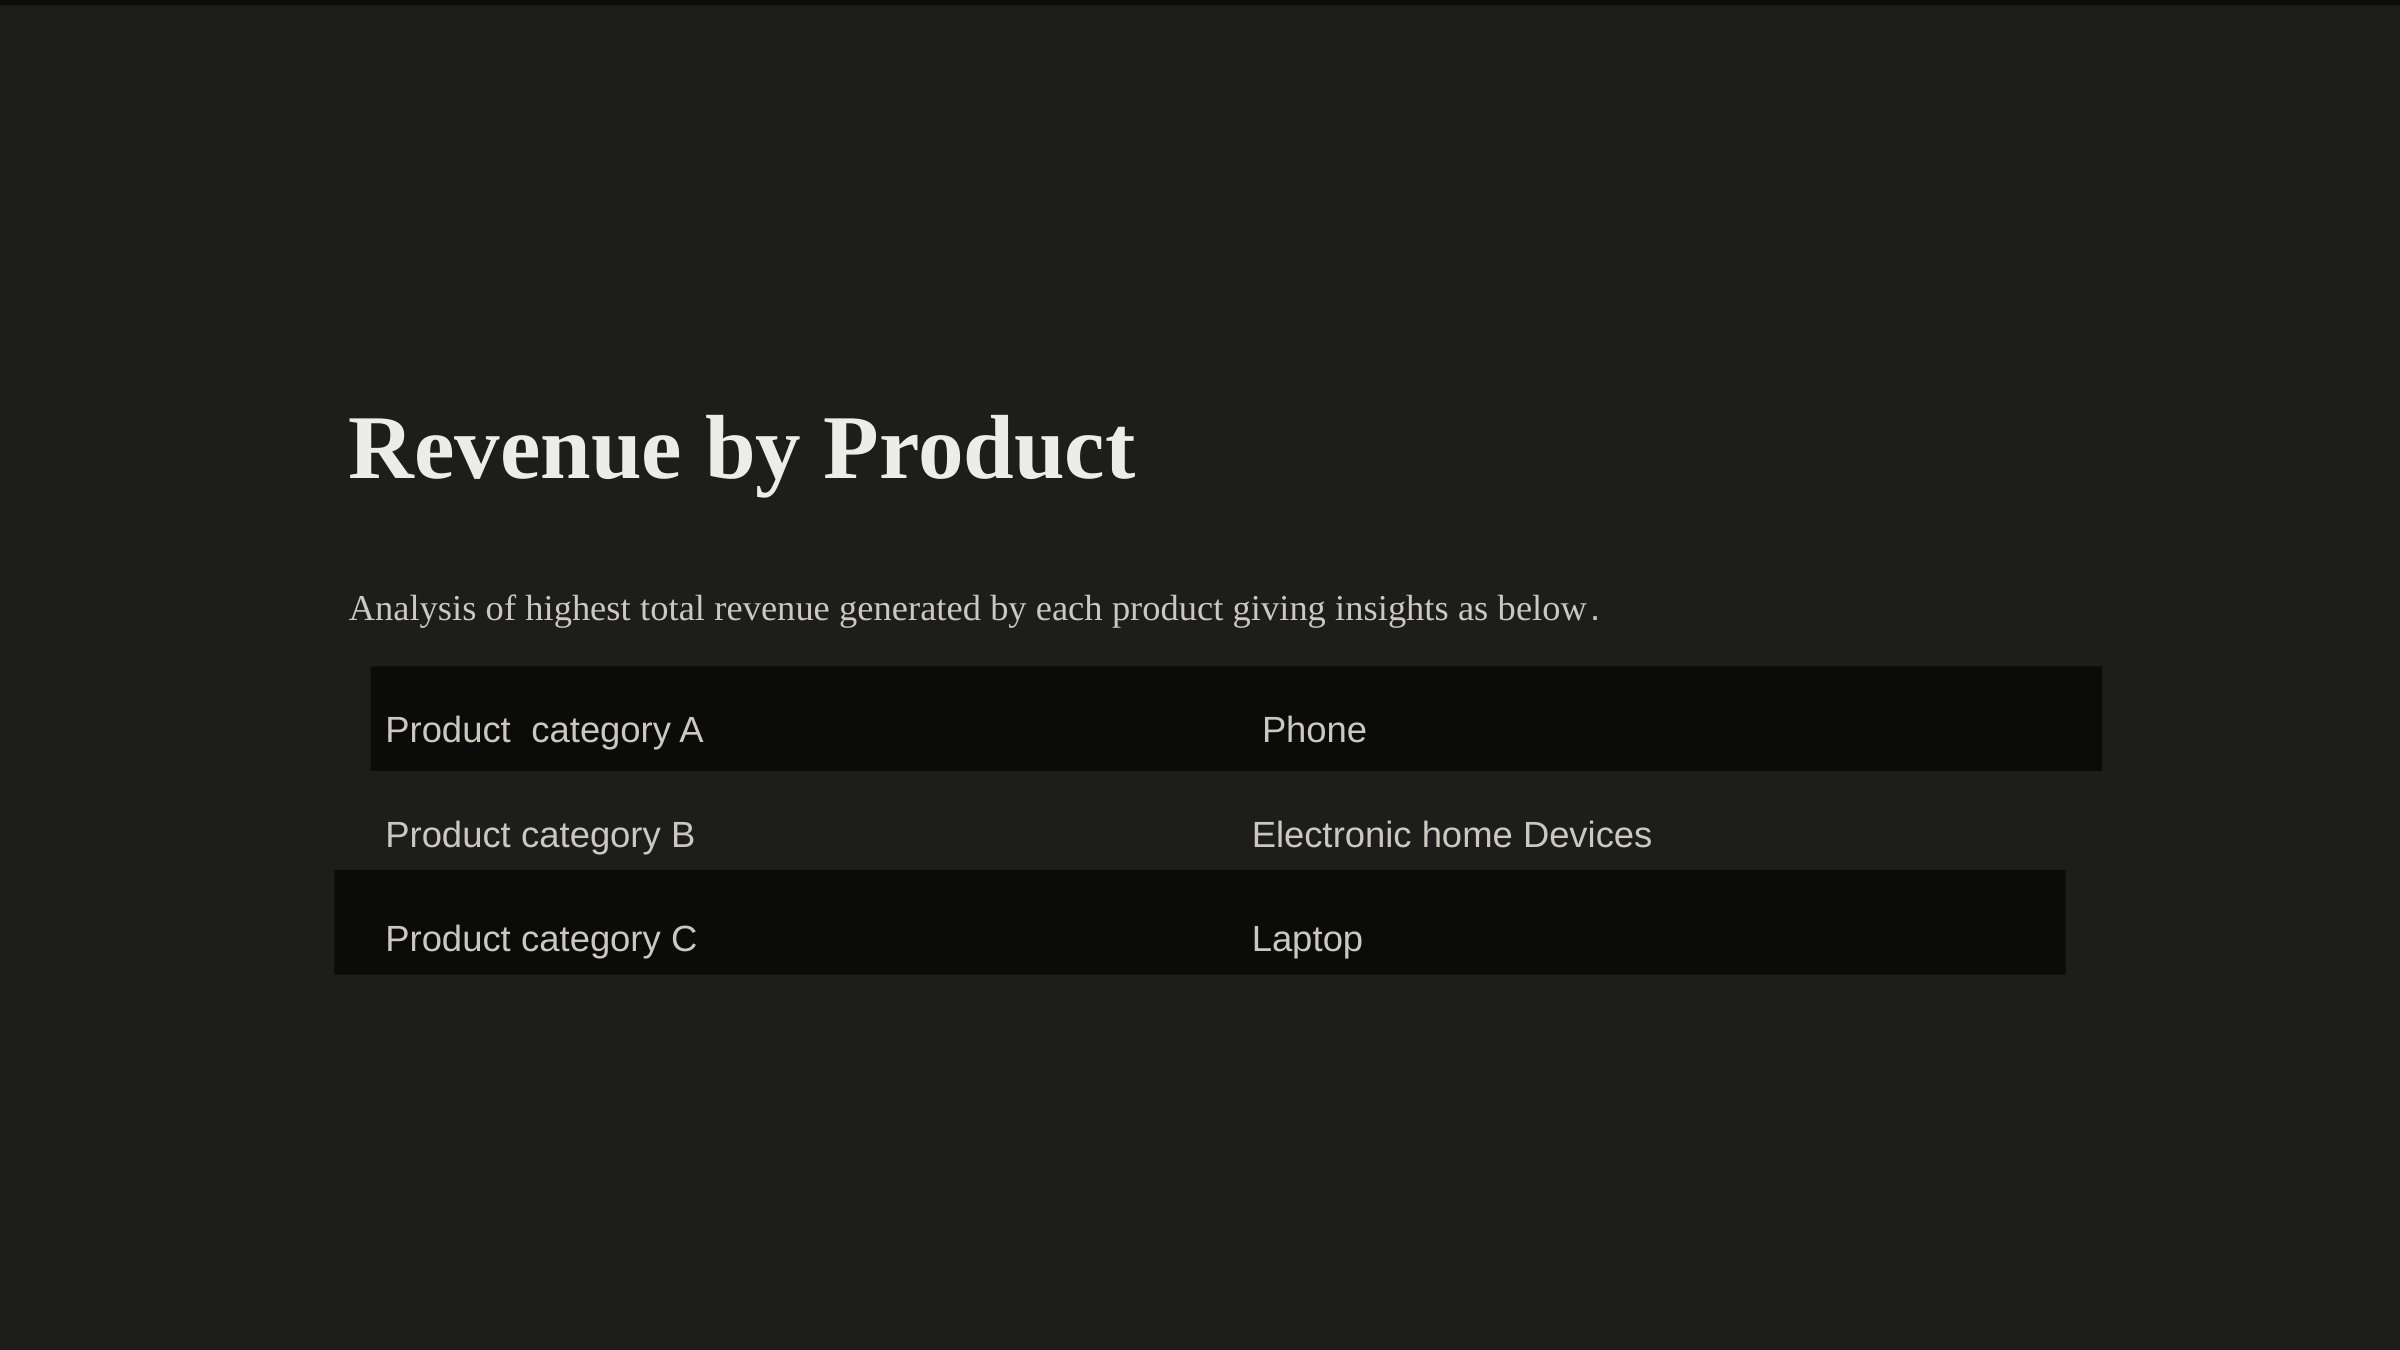

Revenue by Product
Analysis of highest total revenue generated by each product giving insights as below.

Product  category A
 Phone
Product category B
Electronic home Devices

Product category C
Laptop